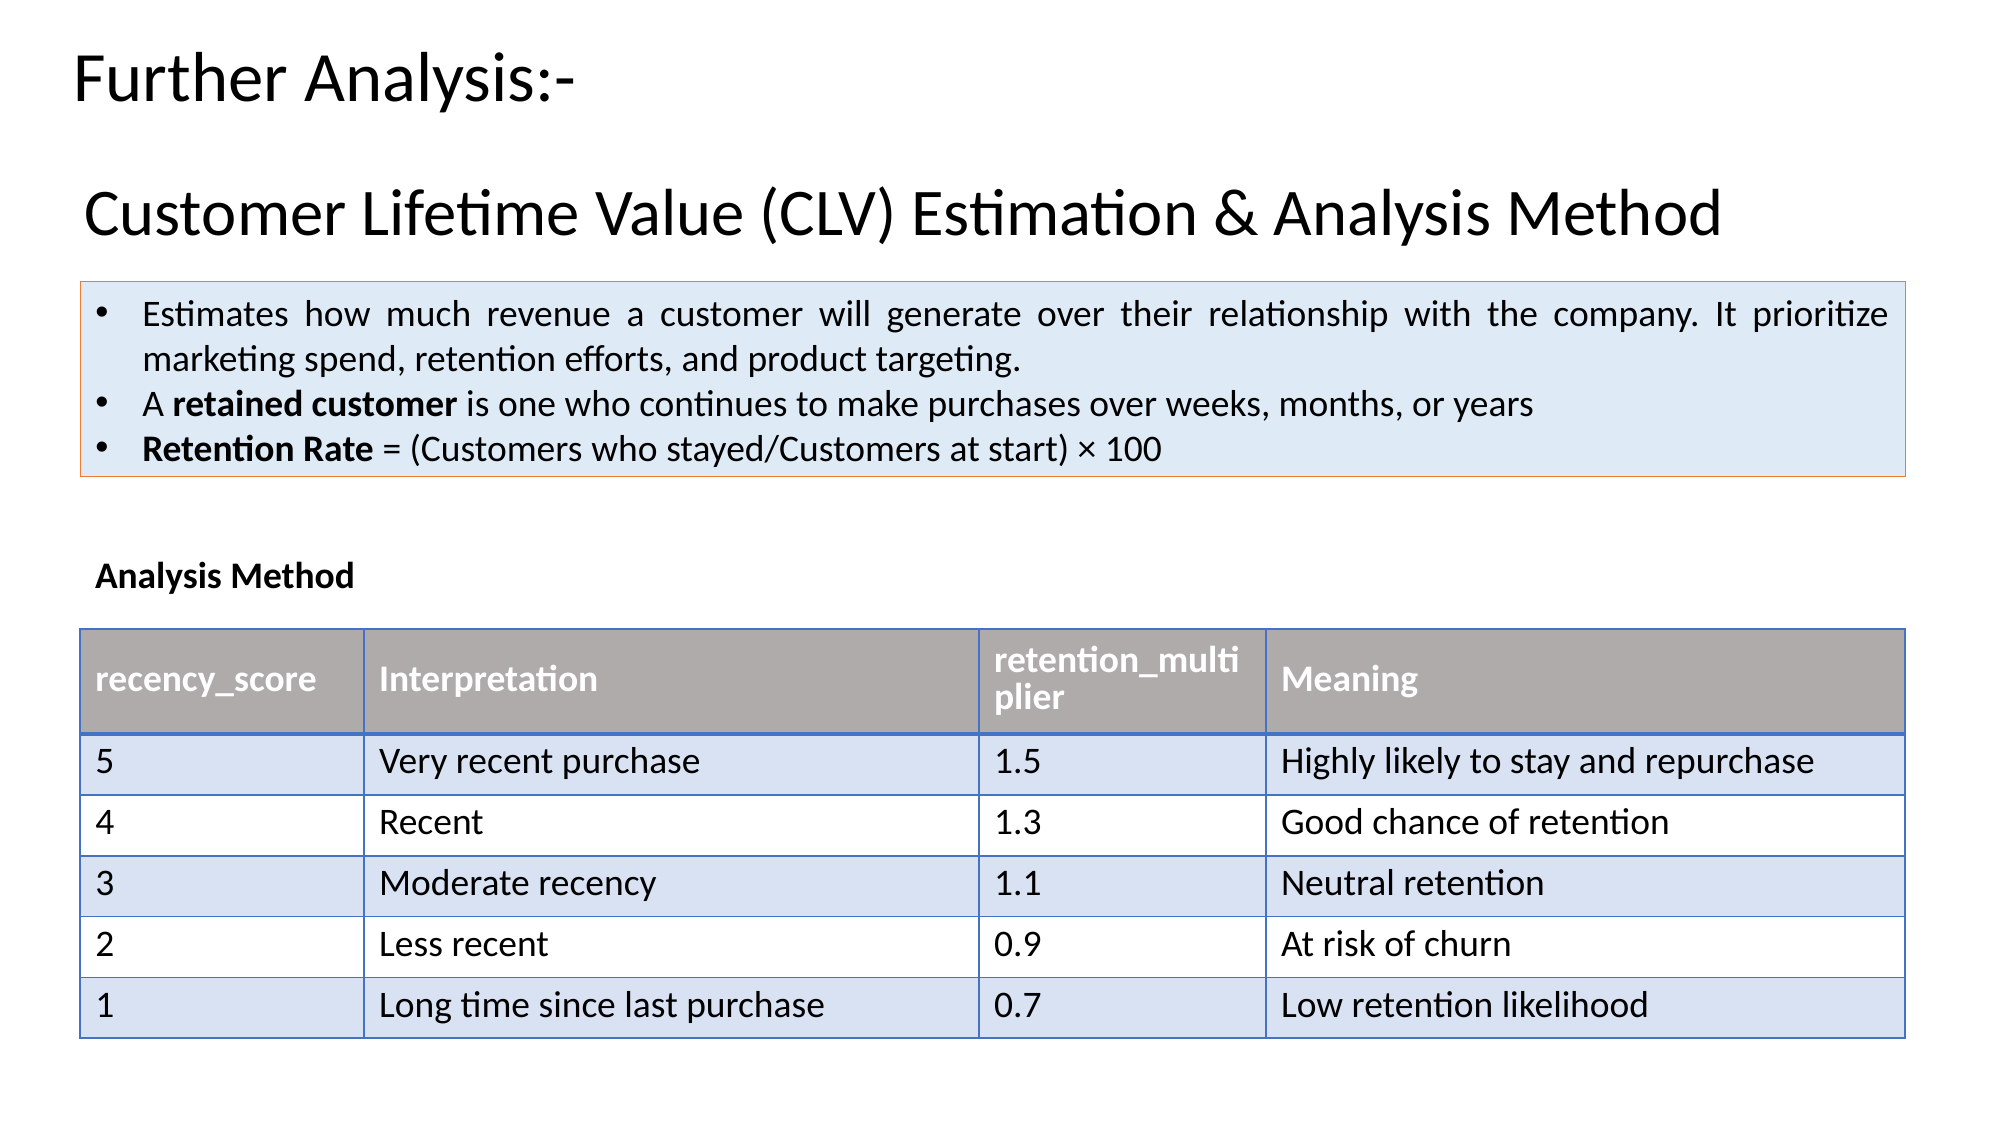

Further Analysis:-
# Customer Lifetime Value (CLV) Estimation & Analysis Method
Estimates how much revenue a customer will generate over their relationship with the company. It prioritize marketing spend, retention efforts, and product targeting.
A retained customer is one who continues to make purchases over weeks, months, or years
Retention Rate = (Customers who stayed/Customers at start) × 100
Analysis Method
| recency\_score | Interpretation | retention\_multiplier | Meaning |
| --- | --- | --- | --- |
| 5 | Very recent purchase | 1.5 | Highly likely to stay and repurchase |
| 4 | Recent | 1.3 | Good chance of retention |
| 3 | Moderate recency | 1.1 | Neutral retention |
| 2 | Less recent | 0.9 | At risk of churn |
| 1 | Long time since last purchase | 0.7 | Low retention likelihood |